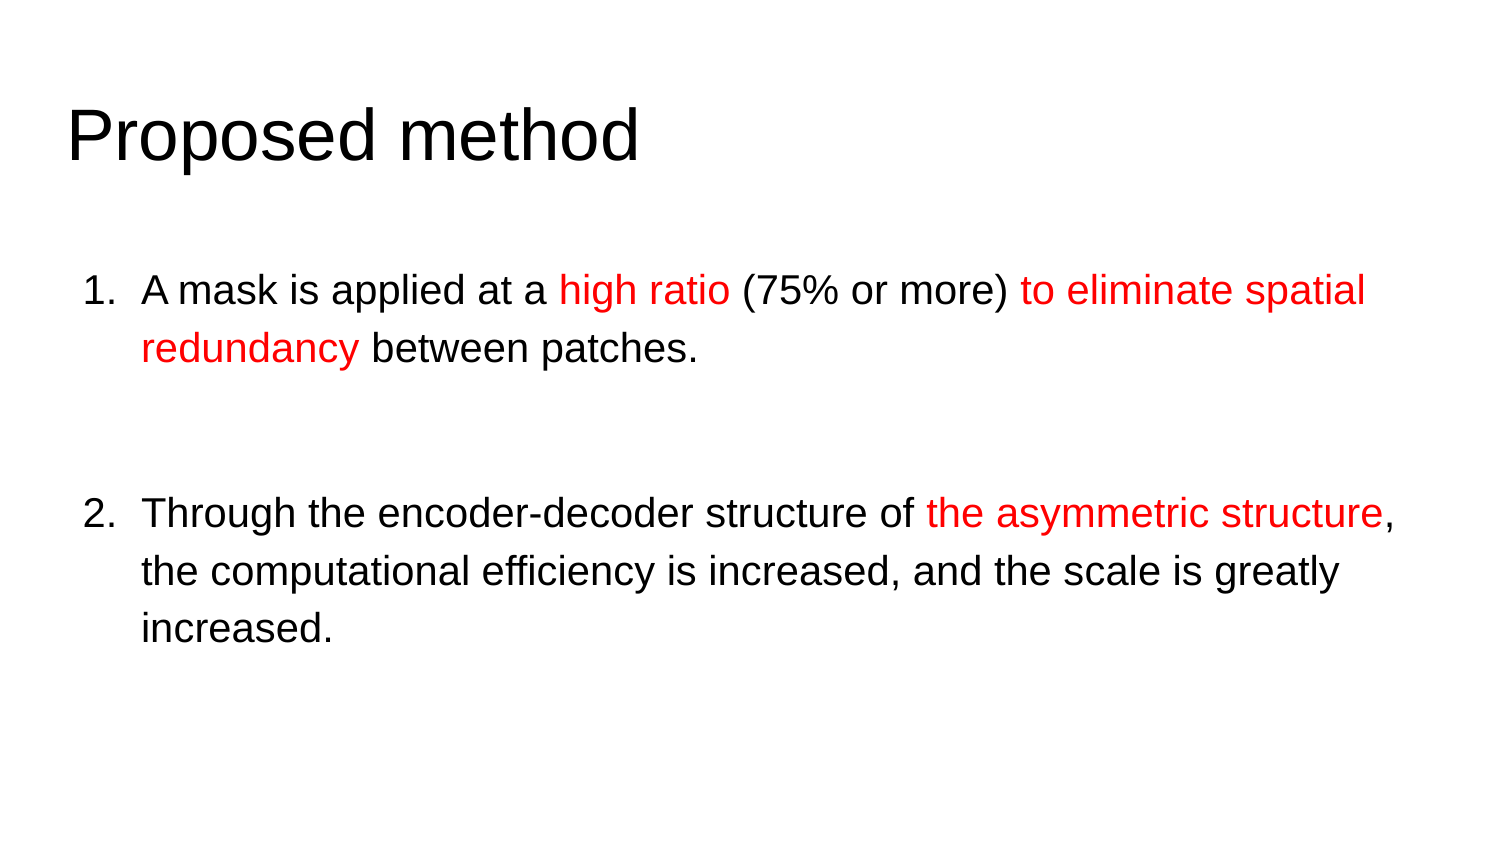

# Proposed method
A mask is applied at a high ratio (75% or more) to eliminate spatial redundancy between patches.

Through the encoder-decoder structure of the asymmetric structure, the computational efficiency is increased, and the scale is greatly increased.